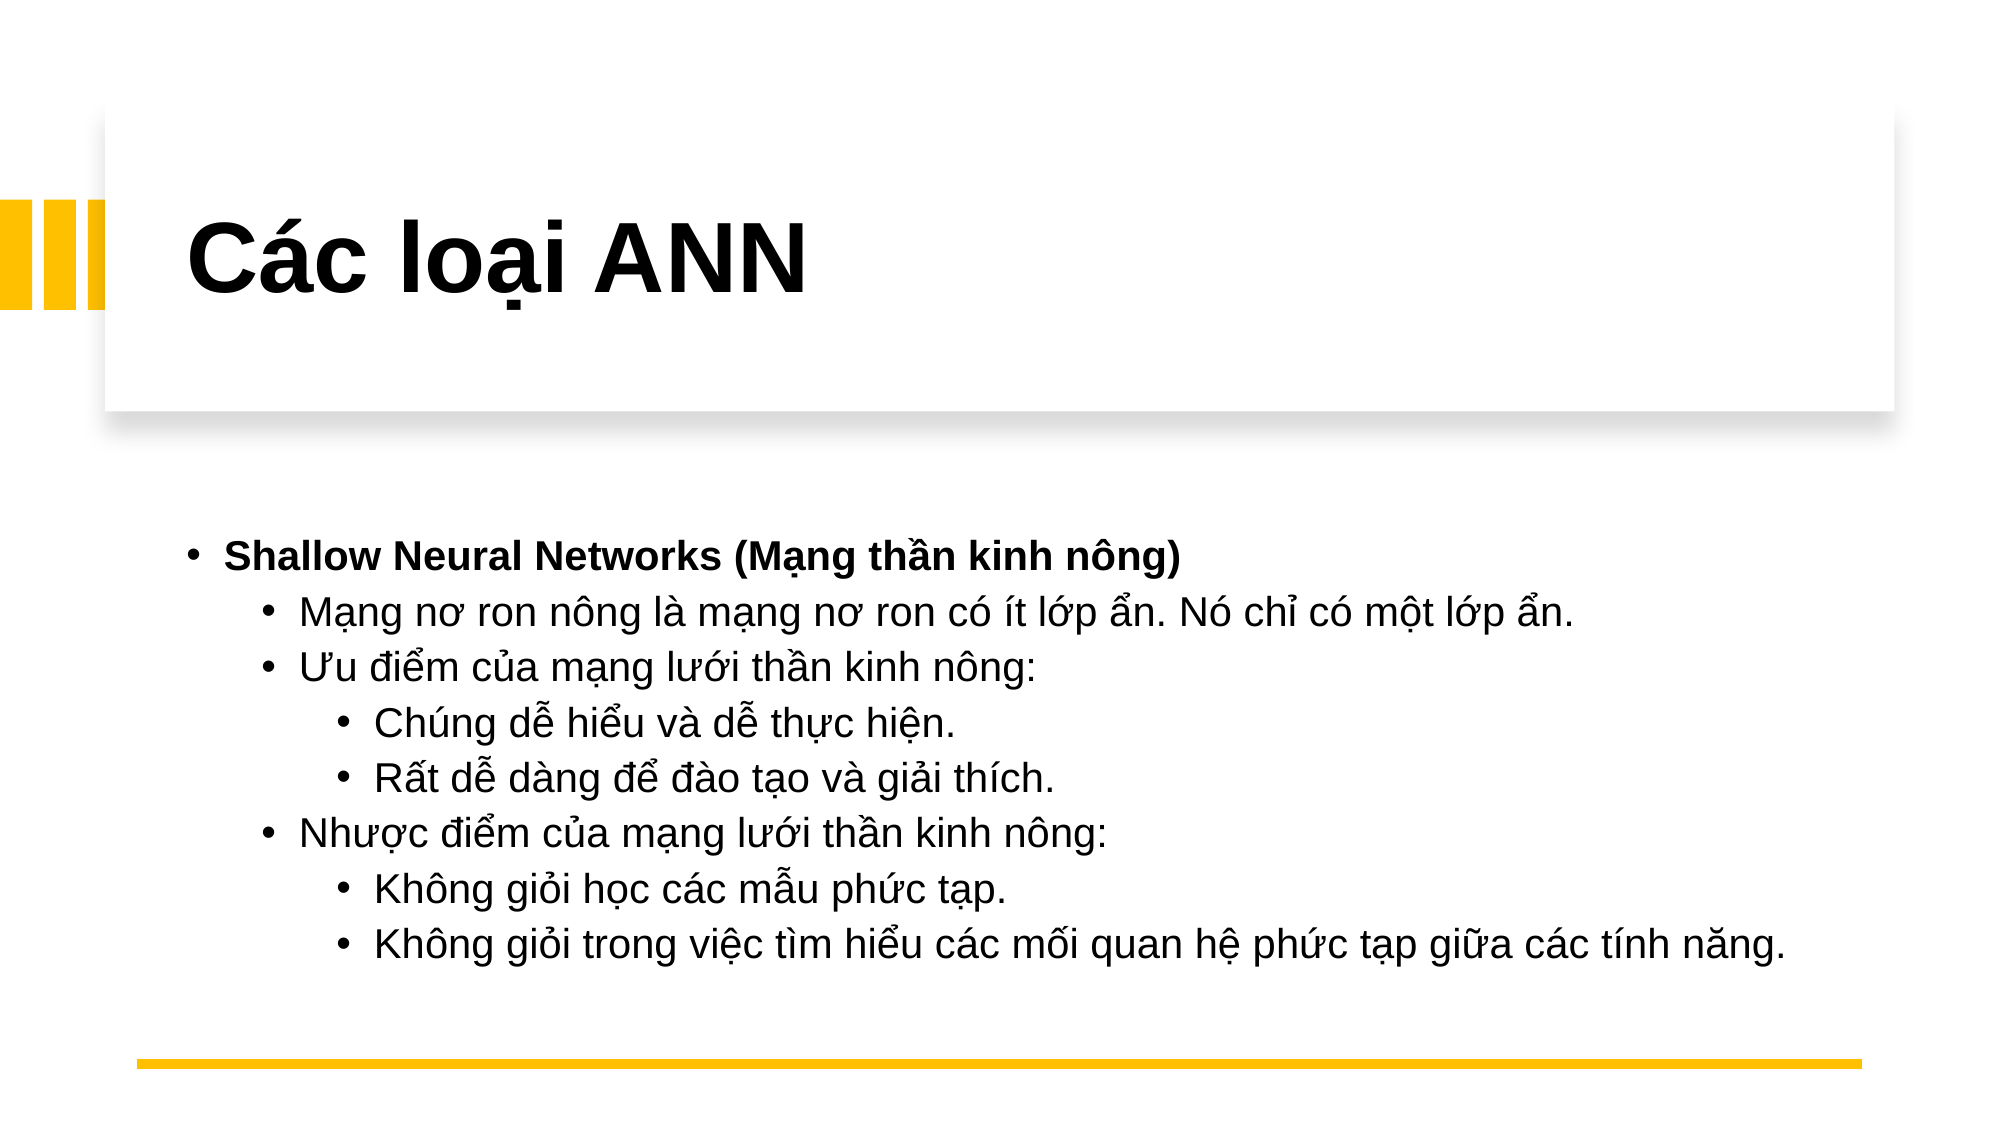

# Các loại ANN

Shallow Neural Networks (Mạng thần kinh nông)
Mạng nơ ron nông là mạng nơ ron có ít lớp ẩn. Nó chỉ có một lớp ẩn.
Ưu điểm của mạng lưới thần kinh nông:
Chúng dễ hiểu và dễ thực hiện.
Rất dễ dàng để đào tạo và giải thích.
Nhược điểm của mạng lưới thần kinh nông:
Không giỏi học các mẫu phức tạp.
Không giỏi trong việc tìm hiểu các mối quan hệ phức tạp giữa các tính năng.